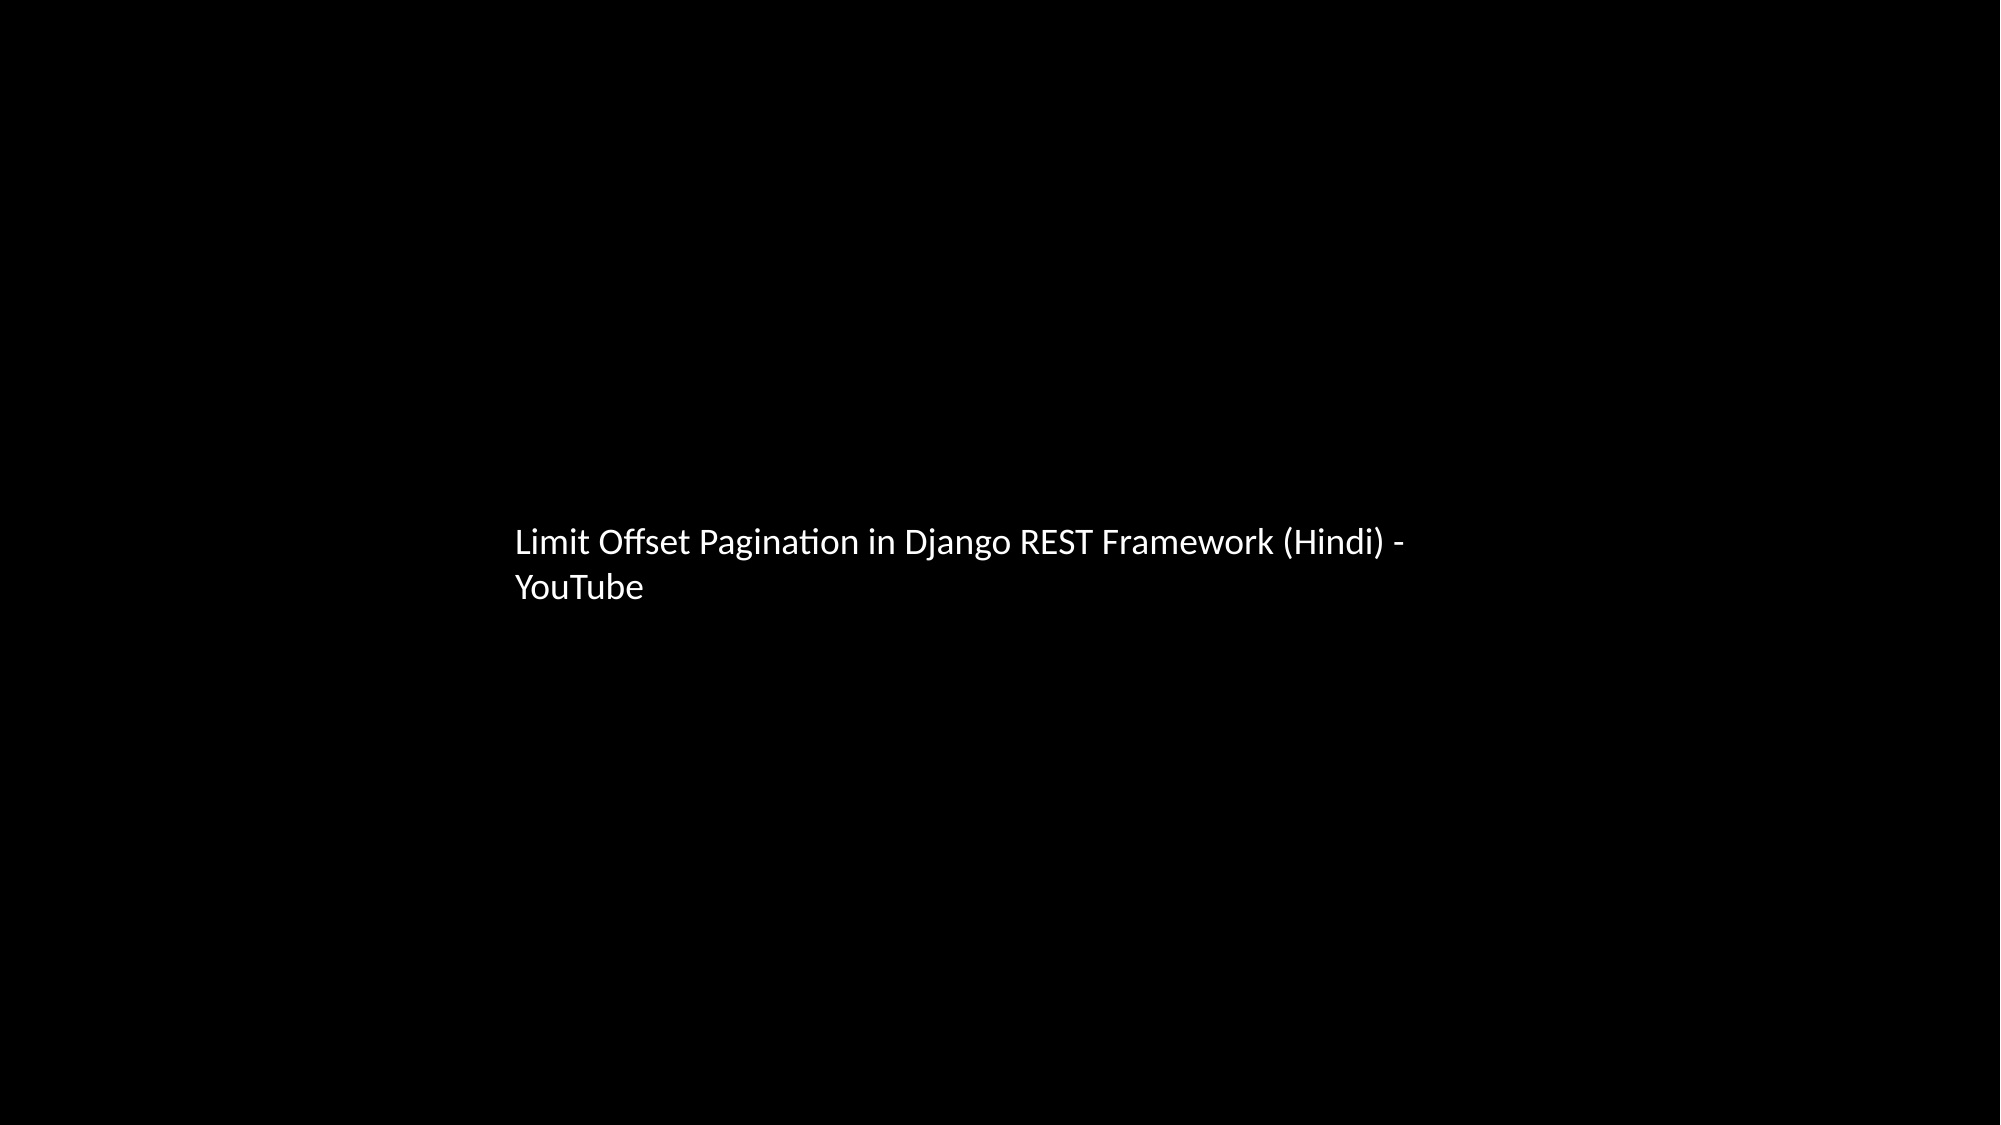

Limit Offset Pagination in Django REST Framework (Hindi) - YouTube